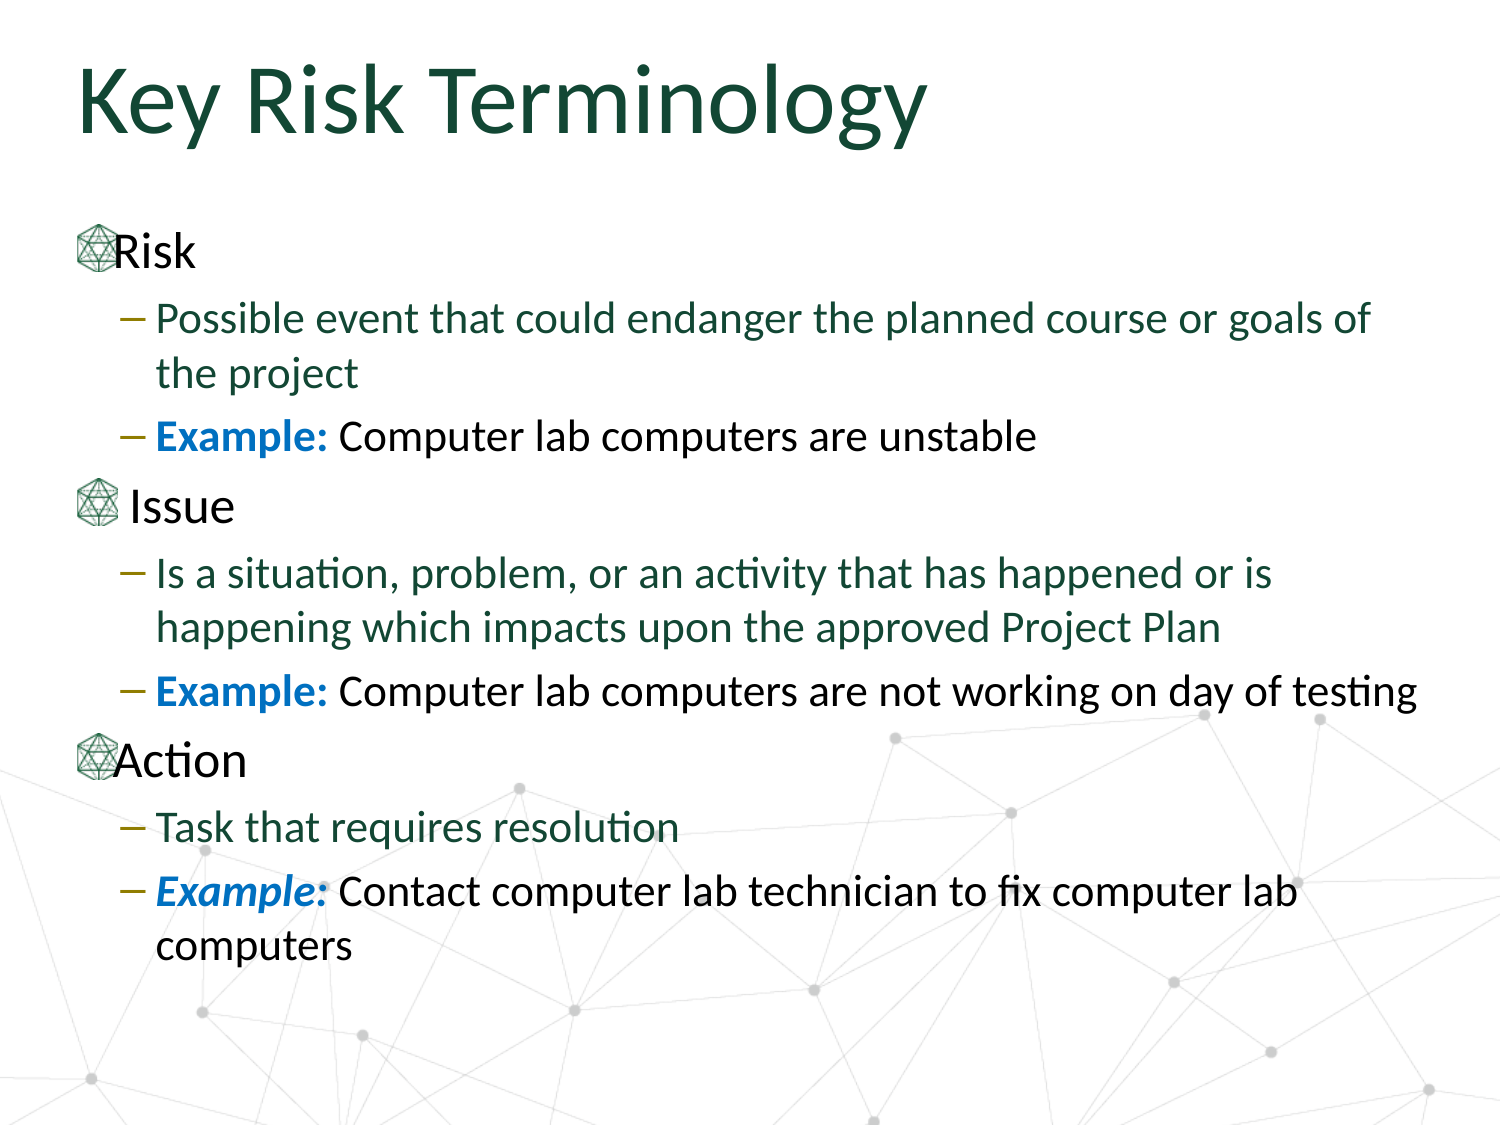

# Key Risk Terminology
Risk
Possible event that could endanger the planned course or goals of the project
Example: Computer lab computers are unstable
Issue
Is a situation, problem, or an activity that has happened or is happening which impacts upon the approved Project Plan
Example: Computer lab computers are not working on day of testing
Action
Task that requires resolution
Example: Contact computer lab technician to fix computer lab computers